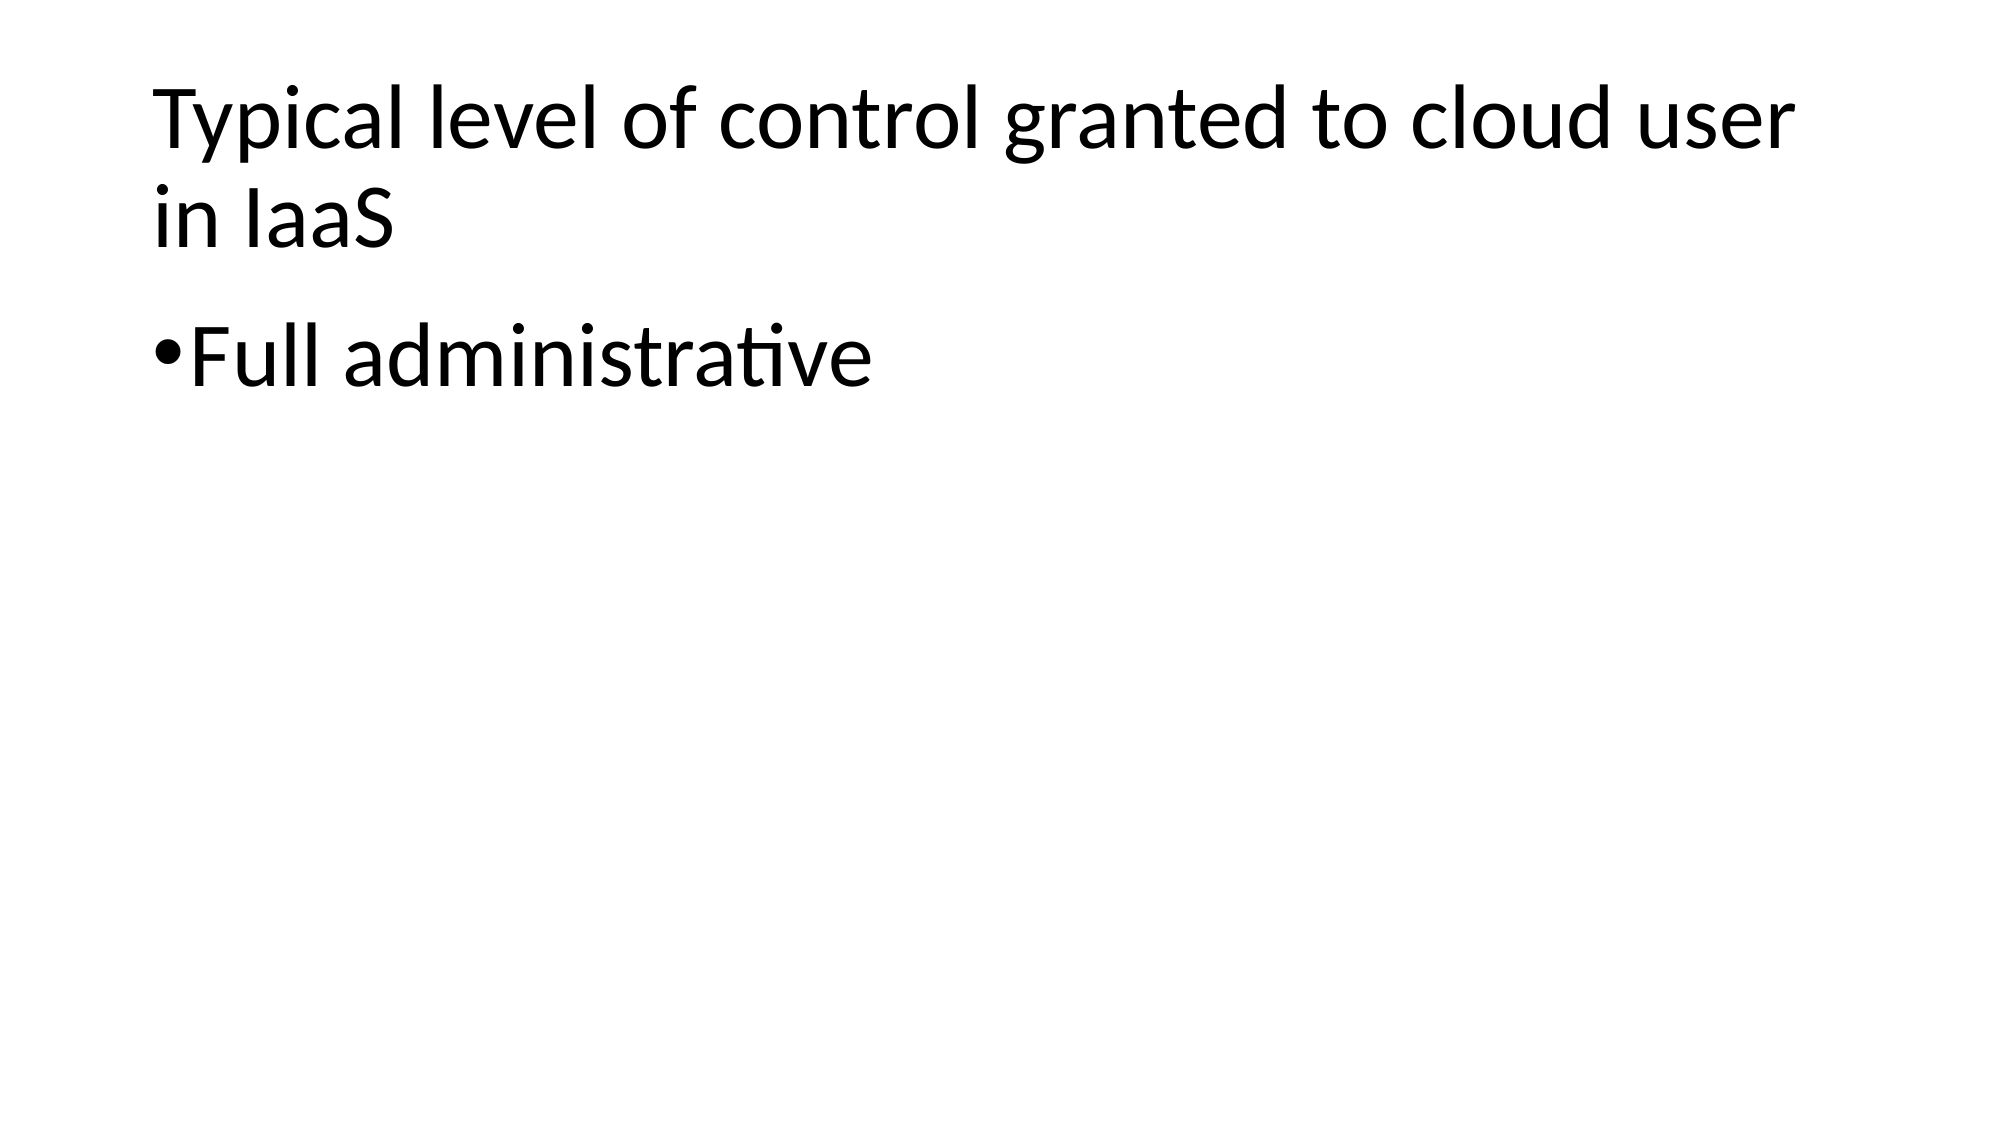

# Typical level of control granted to cloud user in IaaS
Full administrative